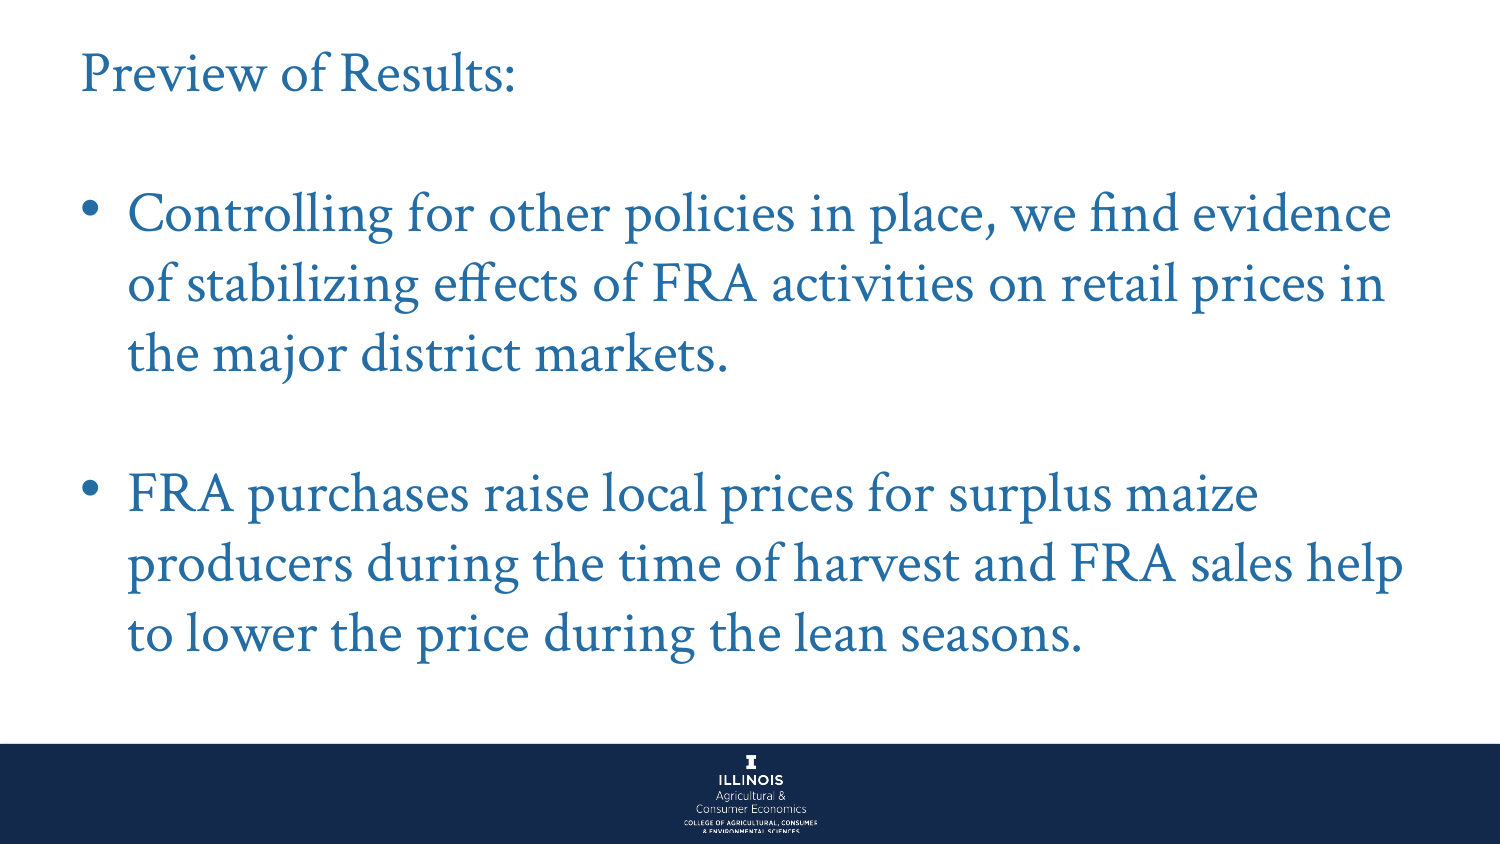

Preview of Results:

Controlling for other policies in place, we find evidence of stabilizing effects of FRA activities on retail prices in the major district markets.

FRA purchases raise local prices for surplus maize producers during the time of harvest and FRA sales help to lower the price during the lean seasons.